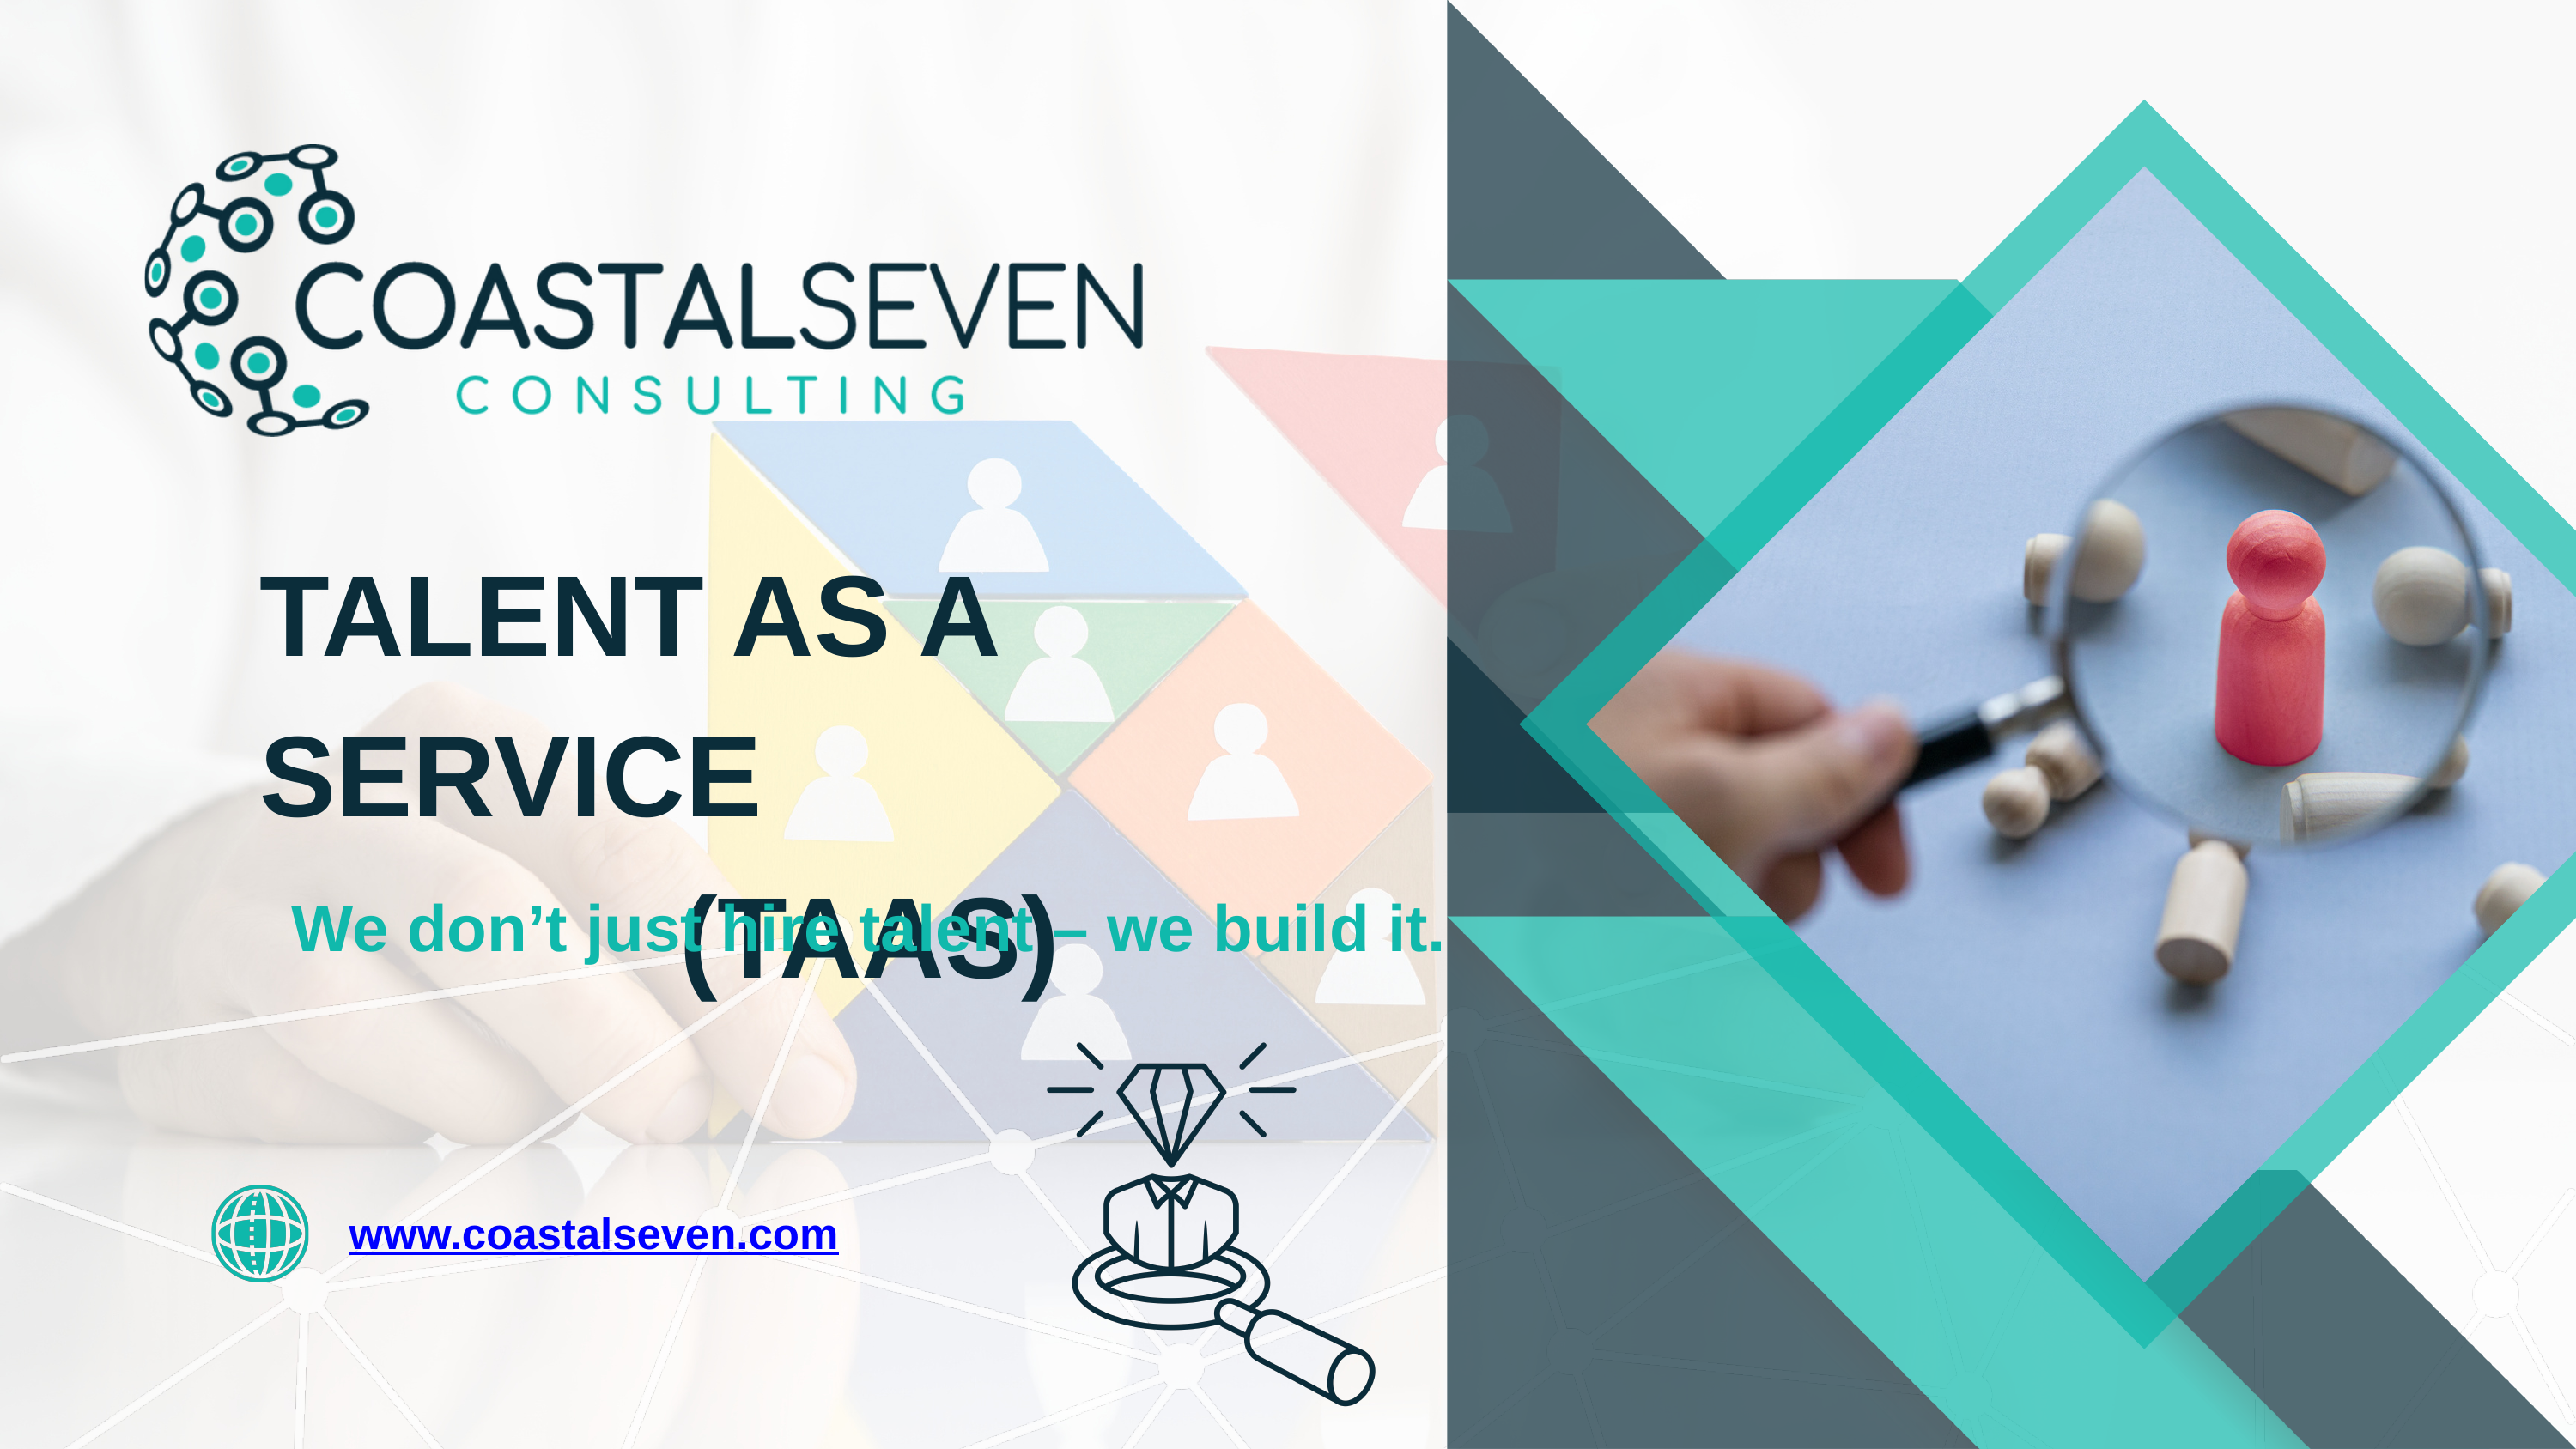

TALENT AS A SERVICE
(TAAS)

We don’t just hire talent – we build it.

www.coastalseven.com